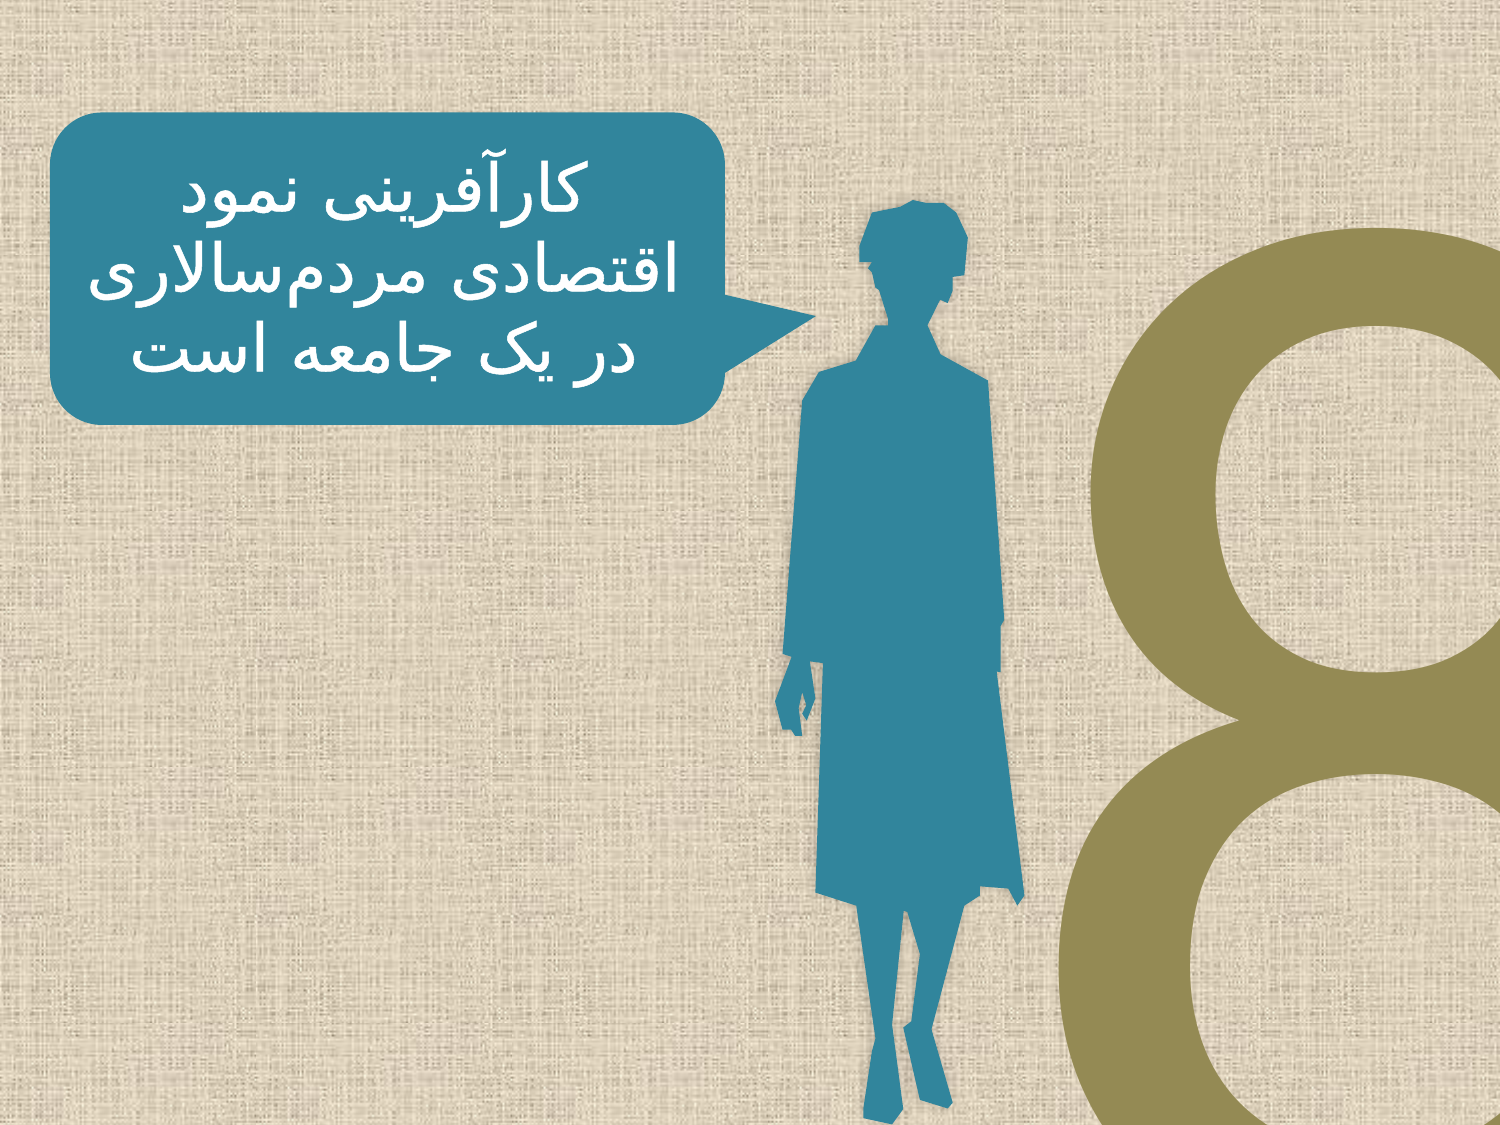

8

کارآفرینی نمود اقتصادی مردم‌سالاری در یک جامعه است